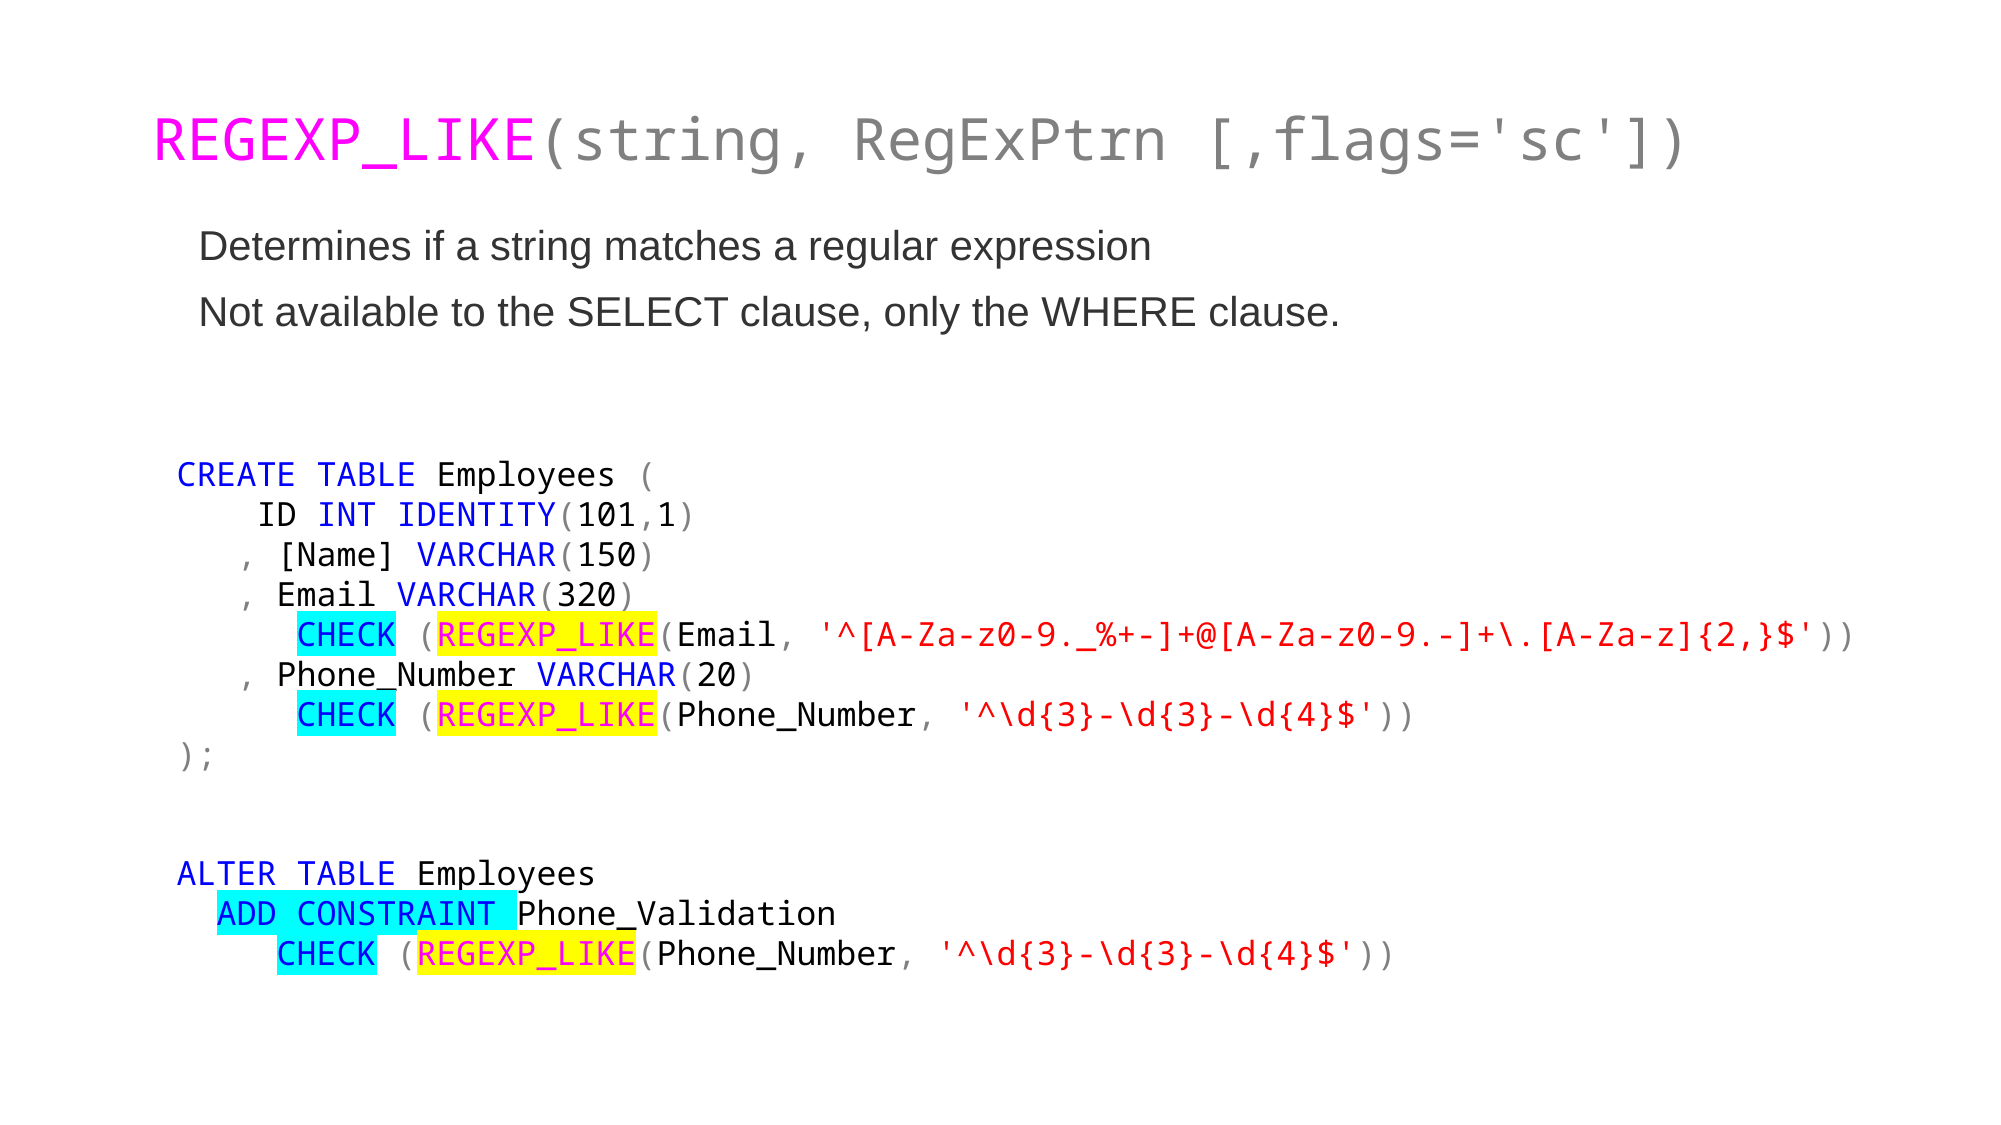

# REGEXP_LIKE(string, RegExPtrn [,flags='sc'])
Determines if a string matches a regular expression
Not available to the SELECT clause, only the WHERE clause.

CREATE TABLE Employees (
    ID INT IDENTITY(101,1)
   , [Name] VARCHAR(150)
   , Email VARCHAR(320)
      CHECK (REGEXP_LIKE(Email, '^[A-Za-z0-9._%+-]+@[A-Za-z0-9.-]+\.[A-Za-z]{2,}$'))
   , Phone_Number VARCHAR(20)
      CHECK (REGEXP_LIKE(Phone_Number, '^\d{3}-\d{3}-\d{4}$'))
);

ALTER TABLE Employees
  ADD CONSTRAINT Phone_Validation
     CHECK (REGEXP_LIKE(Phone_Number, '^\d{3}-\d{3}-\d{4}$'))